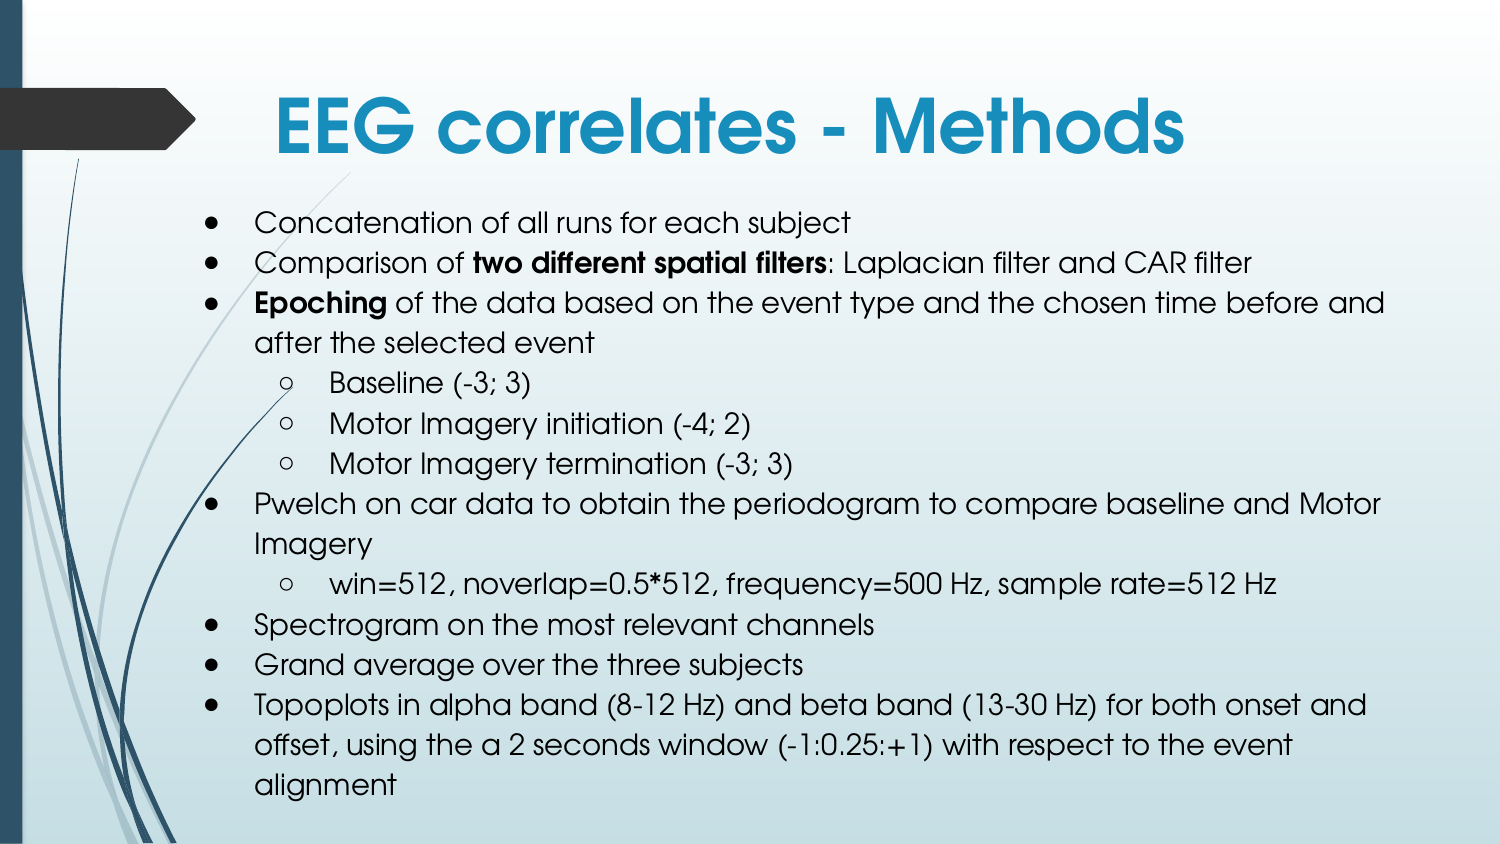

# EEG correlates - Methods
Concatenation of all runs for each subject
Comparison of two different spatial filters: Laplacian filter and CAR filter
Epoching of the data based on the event type and the chosen time before and after the selected event
Baseline (-3; 3)
Motor Imagery initiation (-4; 2)
Motor Imagery termination (-3; 3)
Pwelch on car data to obtain the periodogram to compare baseline and Motor Imagery
win=512, noverlap=0.5*512, frequency=500 Hz, sample rate=512 Hz
Spectrogram on the most relevant channels
Grand average over the three subjects
Topoplots in alpha band (8-12 Hz) and beta band (13-30 Hz) for both onset and offset, using the a 2 seconds window (-1:0.25:+1) with respect to the event alignment